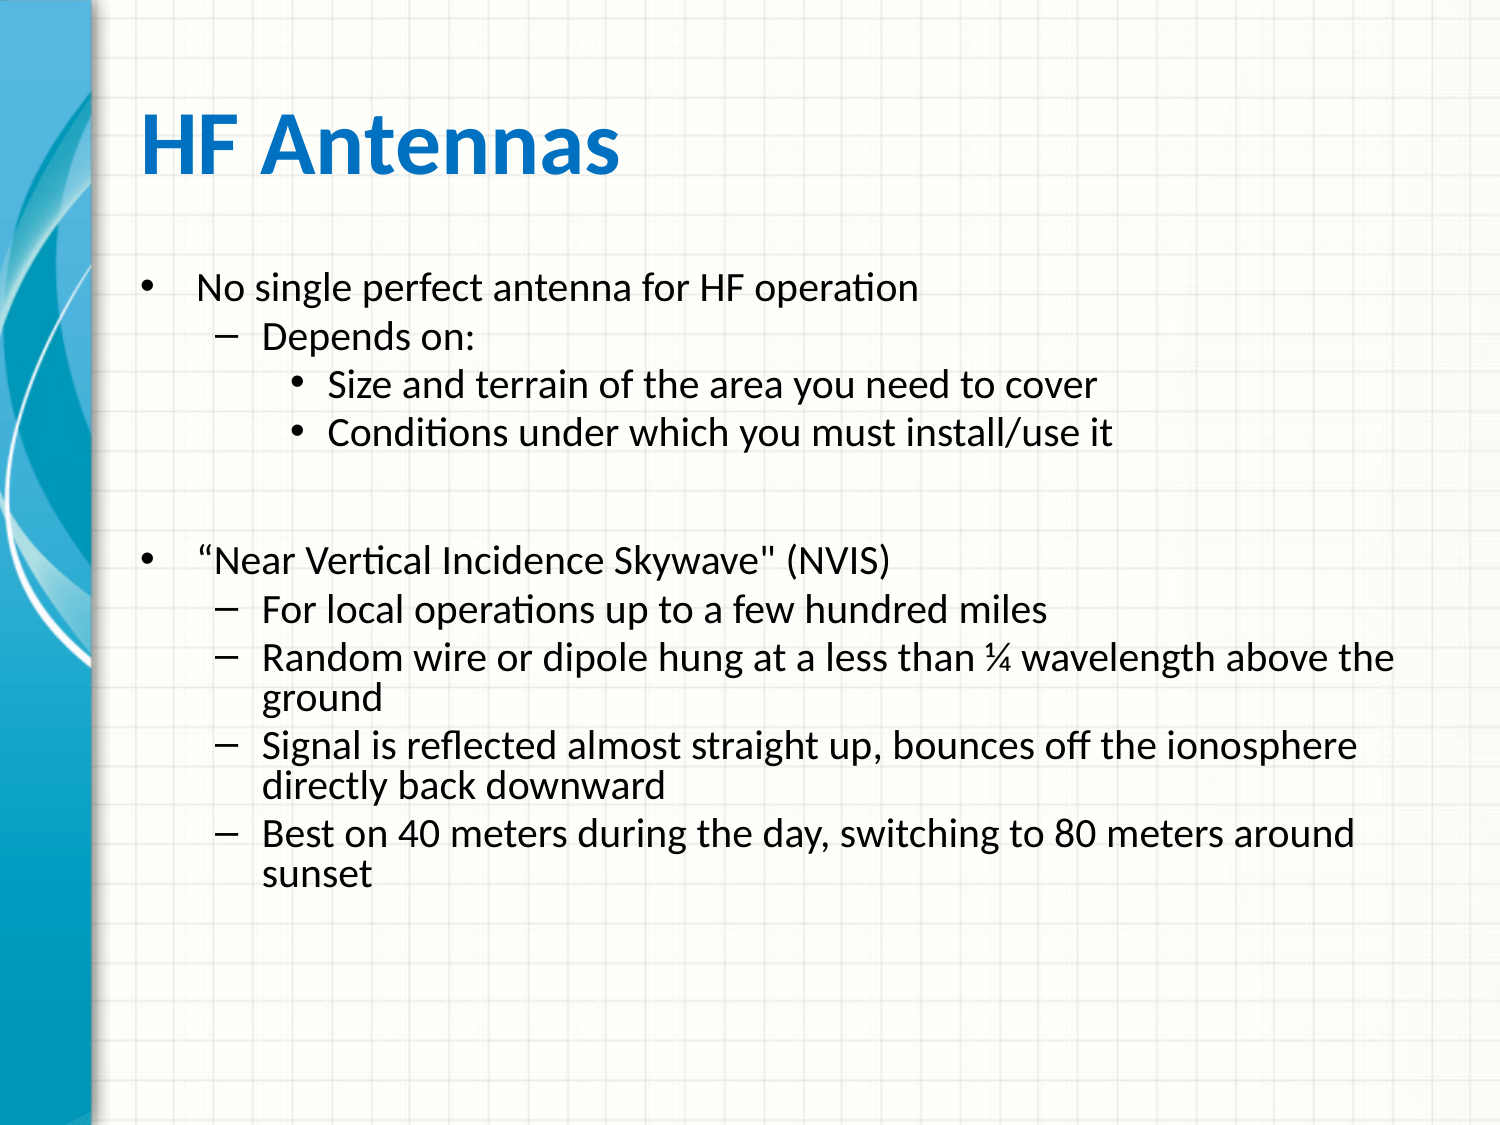

# HF Antennas
No single perfect antenna for HF operation
Depends on:
Size and terrain of the area you need to cover
Conditions under which you must install/use it

“Near Vertical Incidence Skywave" (NVIS)
For local operations up to a few hundred miles
Random wire or dipole hung at a less than ¼ wavelength above the ground
Signal is reflected almost straight up, bounces off the ionosphere directly back downward
Best on 40 meters during the day, switching to 80 meters around sunset